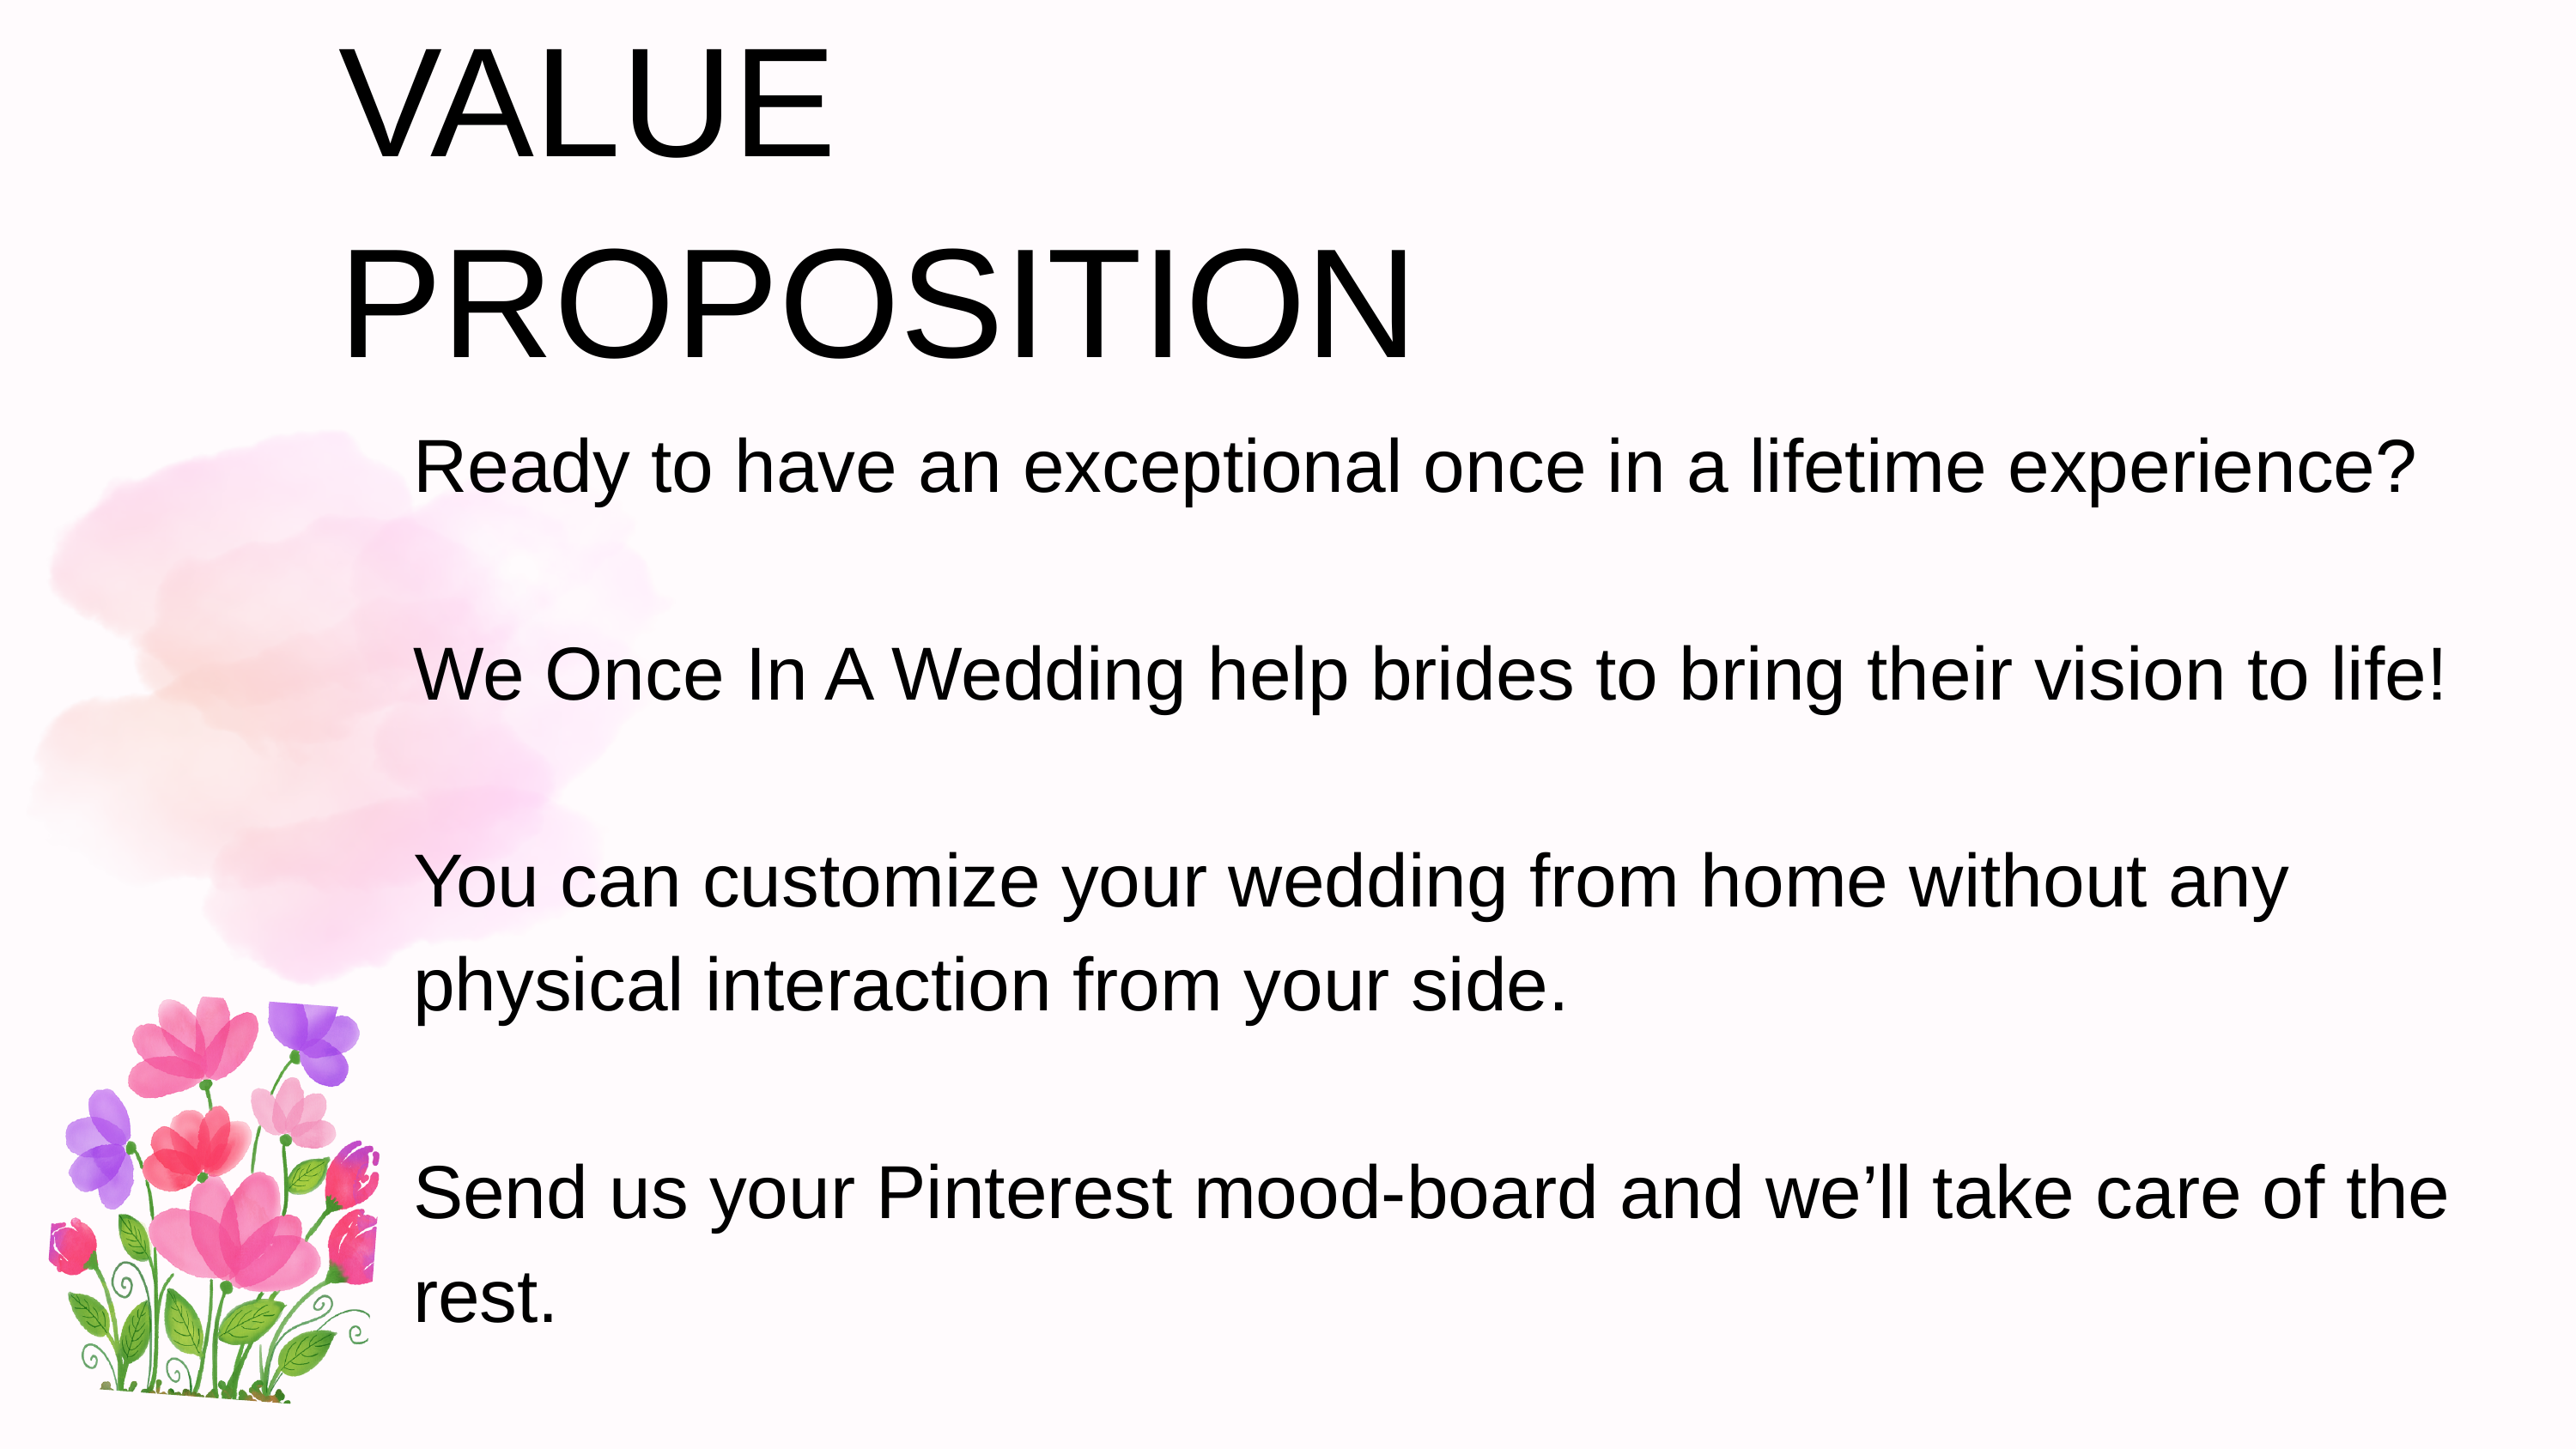

VALUE PROPOSITION

Ready to have an exceptional once in a lifetime experience?

We Once In A Wedding help brides to bring their vision to life!

You can customize your wedding from home without any physical interaction from your side.

Send us your Pinterest mood-board and we’ll take care of the rest.